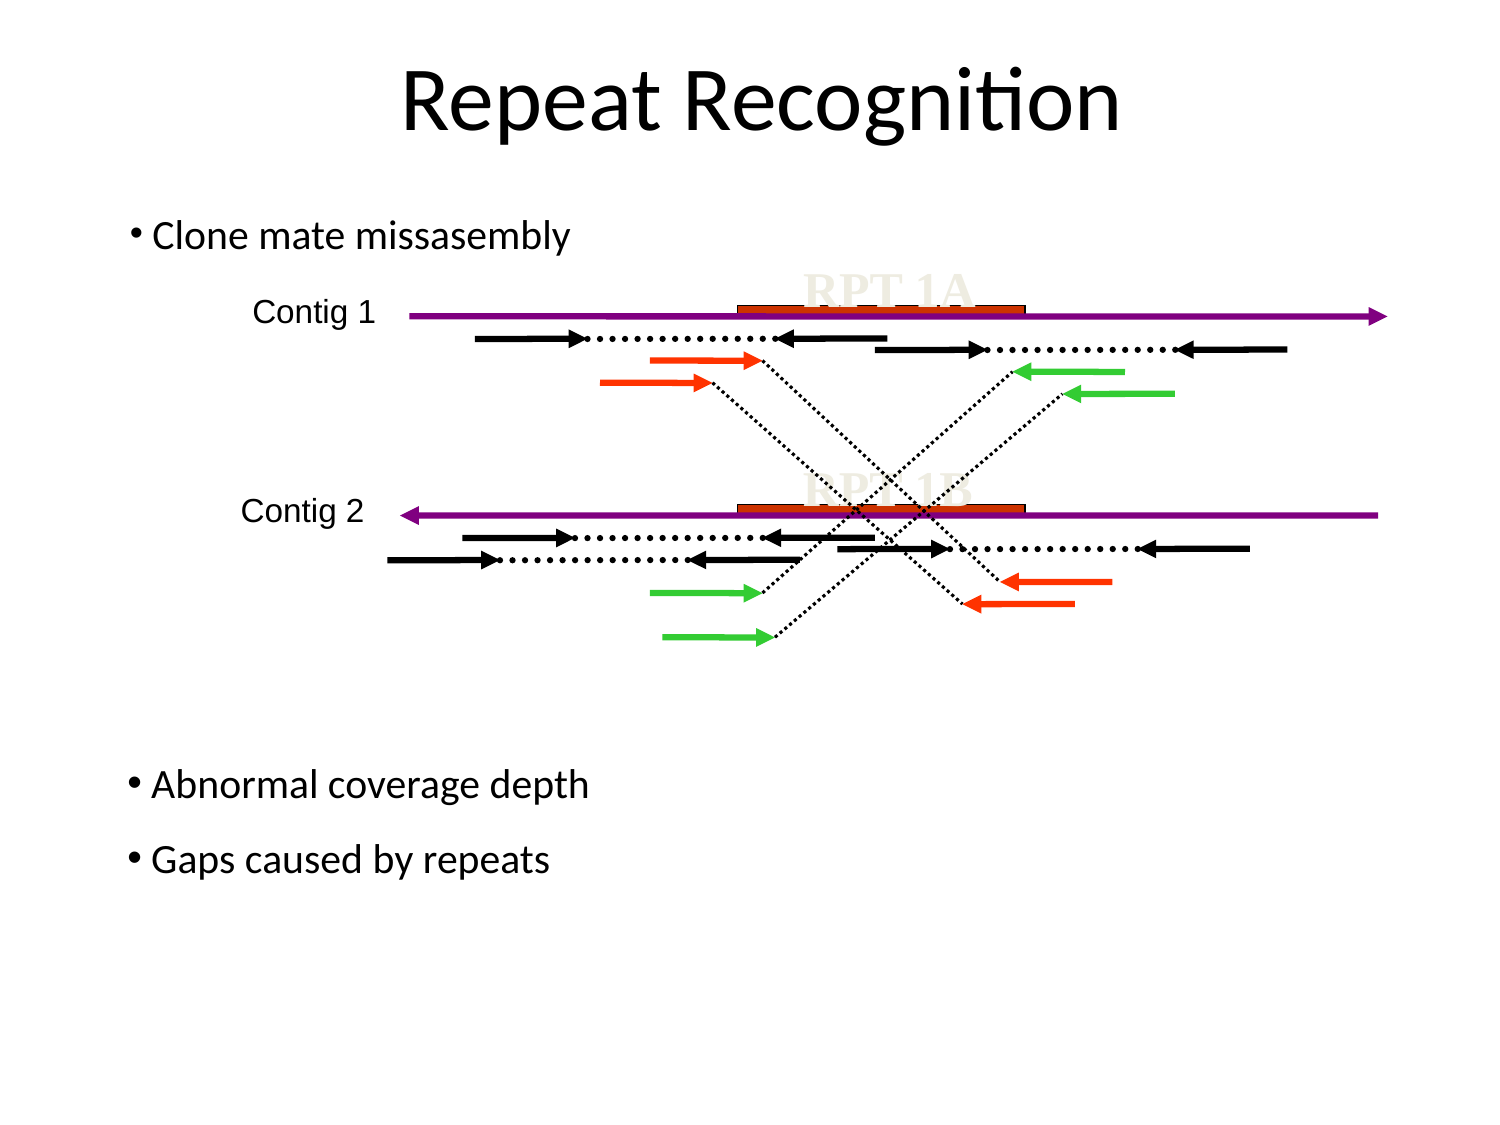

Repeat Recognition

 Clone mate missasembly
RPT 1A
Contig 1

RPT 1B
Contig 2

 Abnormal coverage depth
 Gaps caused by repeats